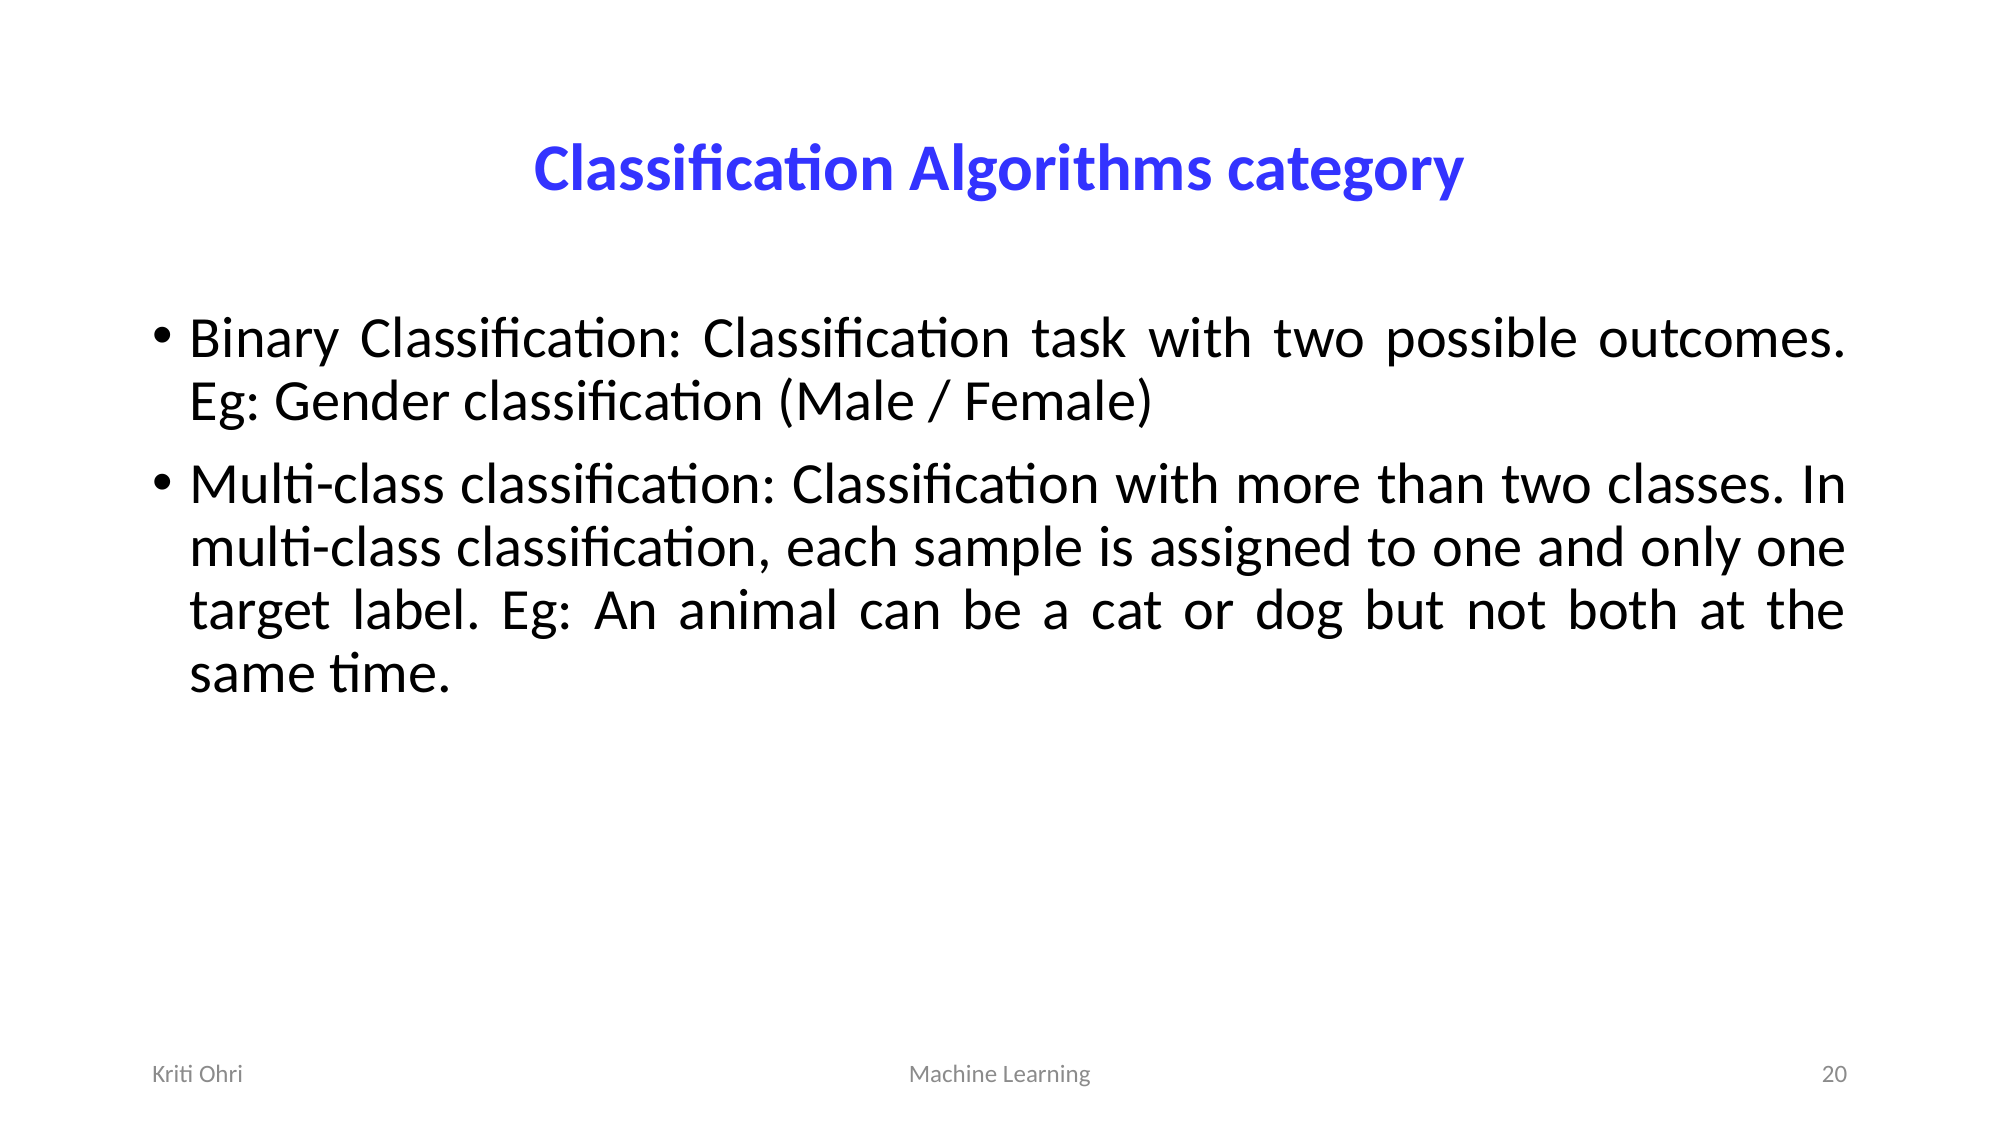

# Classification Algorithms category
Binary Classification: Classification task with two possible outcomes. Eg: Gender classification (Male / Female)
Multi-class classification: Classification with more than two classes. In multi-class classification, each sample is assigned to one and only one target label. Eg: An animal can be a cat or dog but not both at the same time.
Kriti Ohri
Machine Learning
20